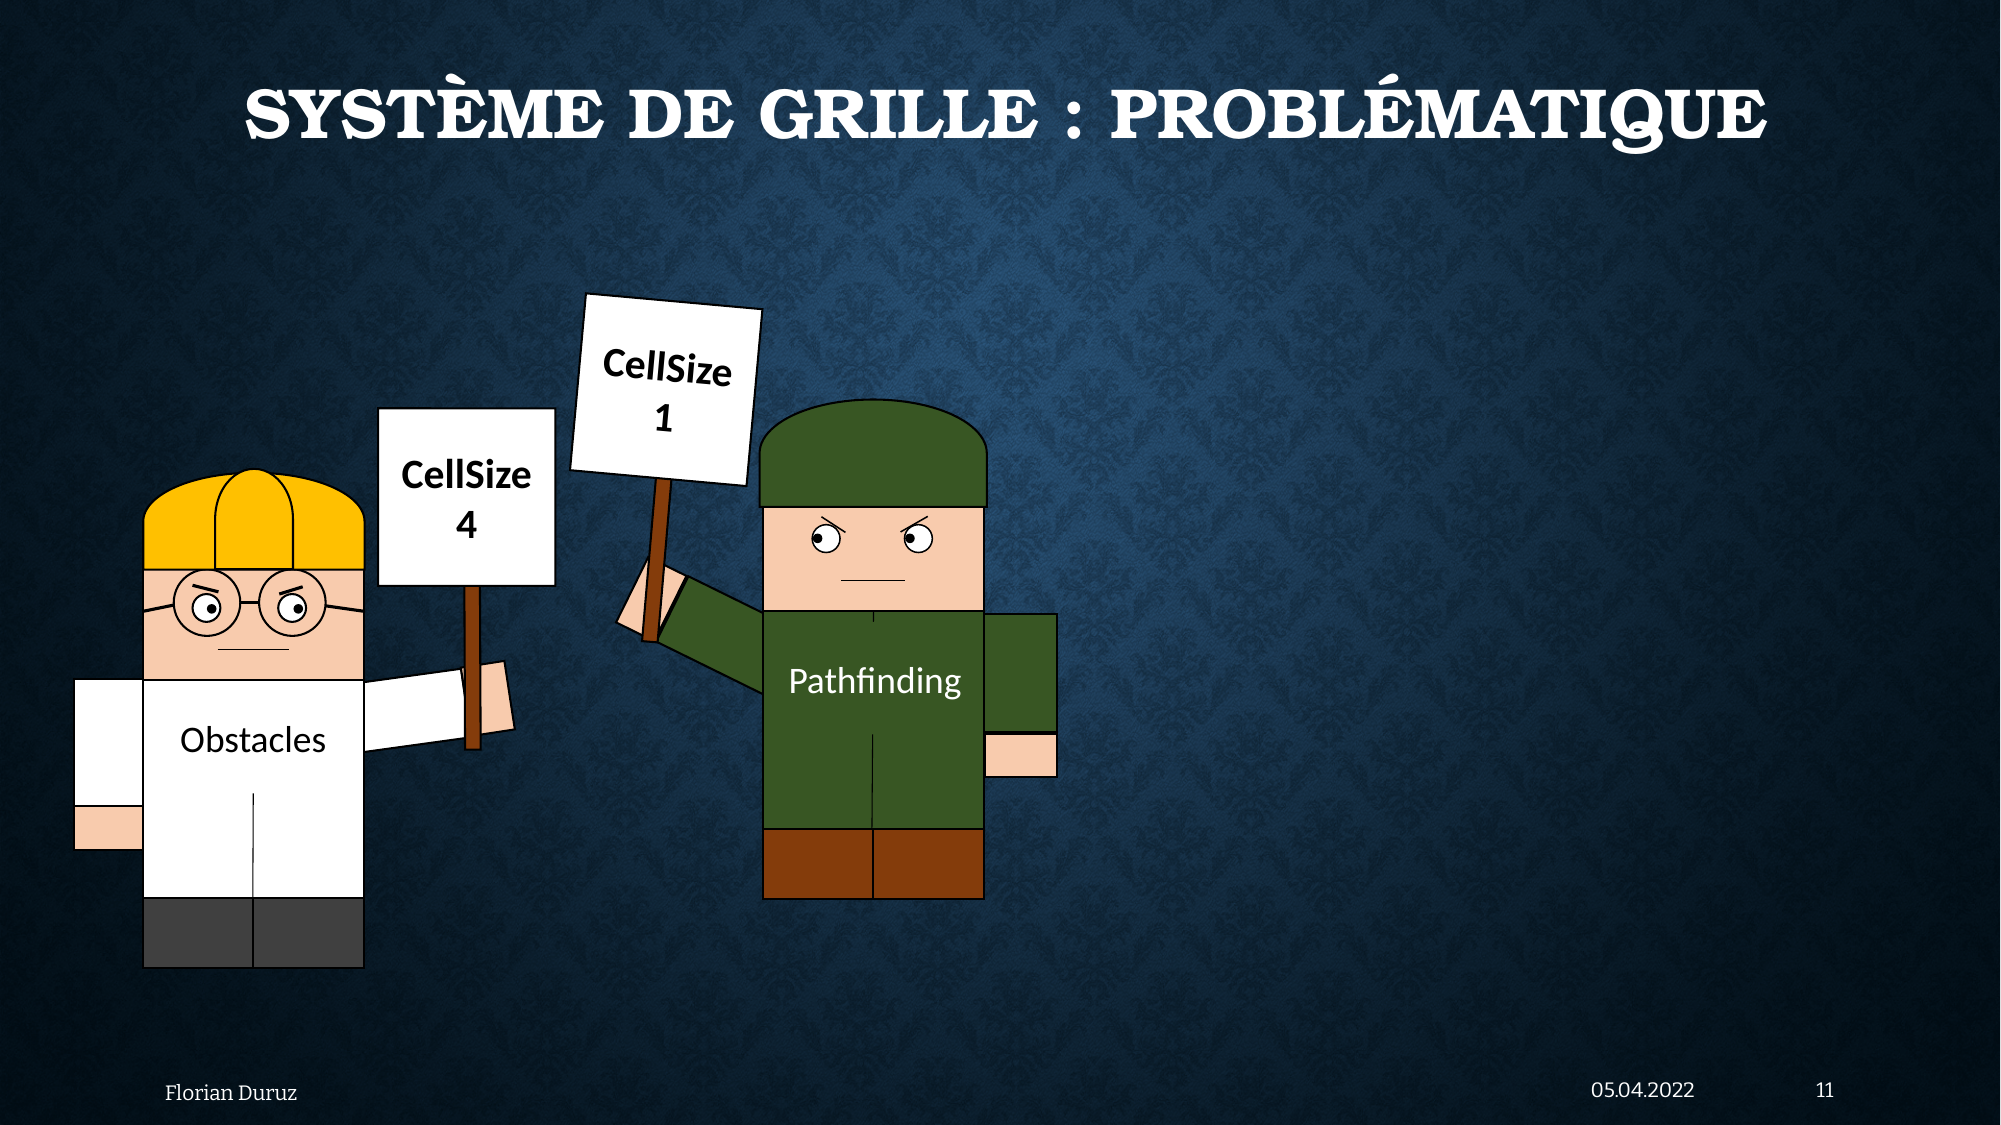

# Système de grille : problématique
obstacles
+
Pathfinding
?

Entités

CellSize
1

CellSize
4

Pathfinding
Obstacles

05.04.2022
11
Florian Duruz